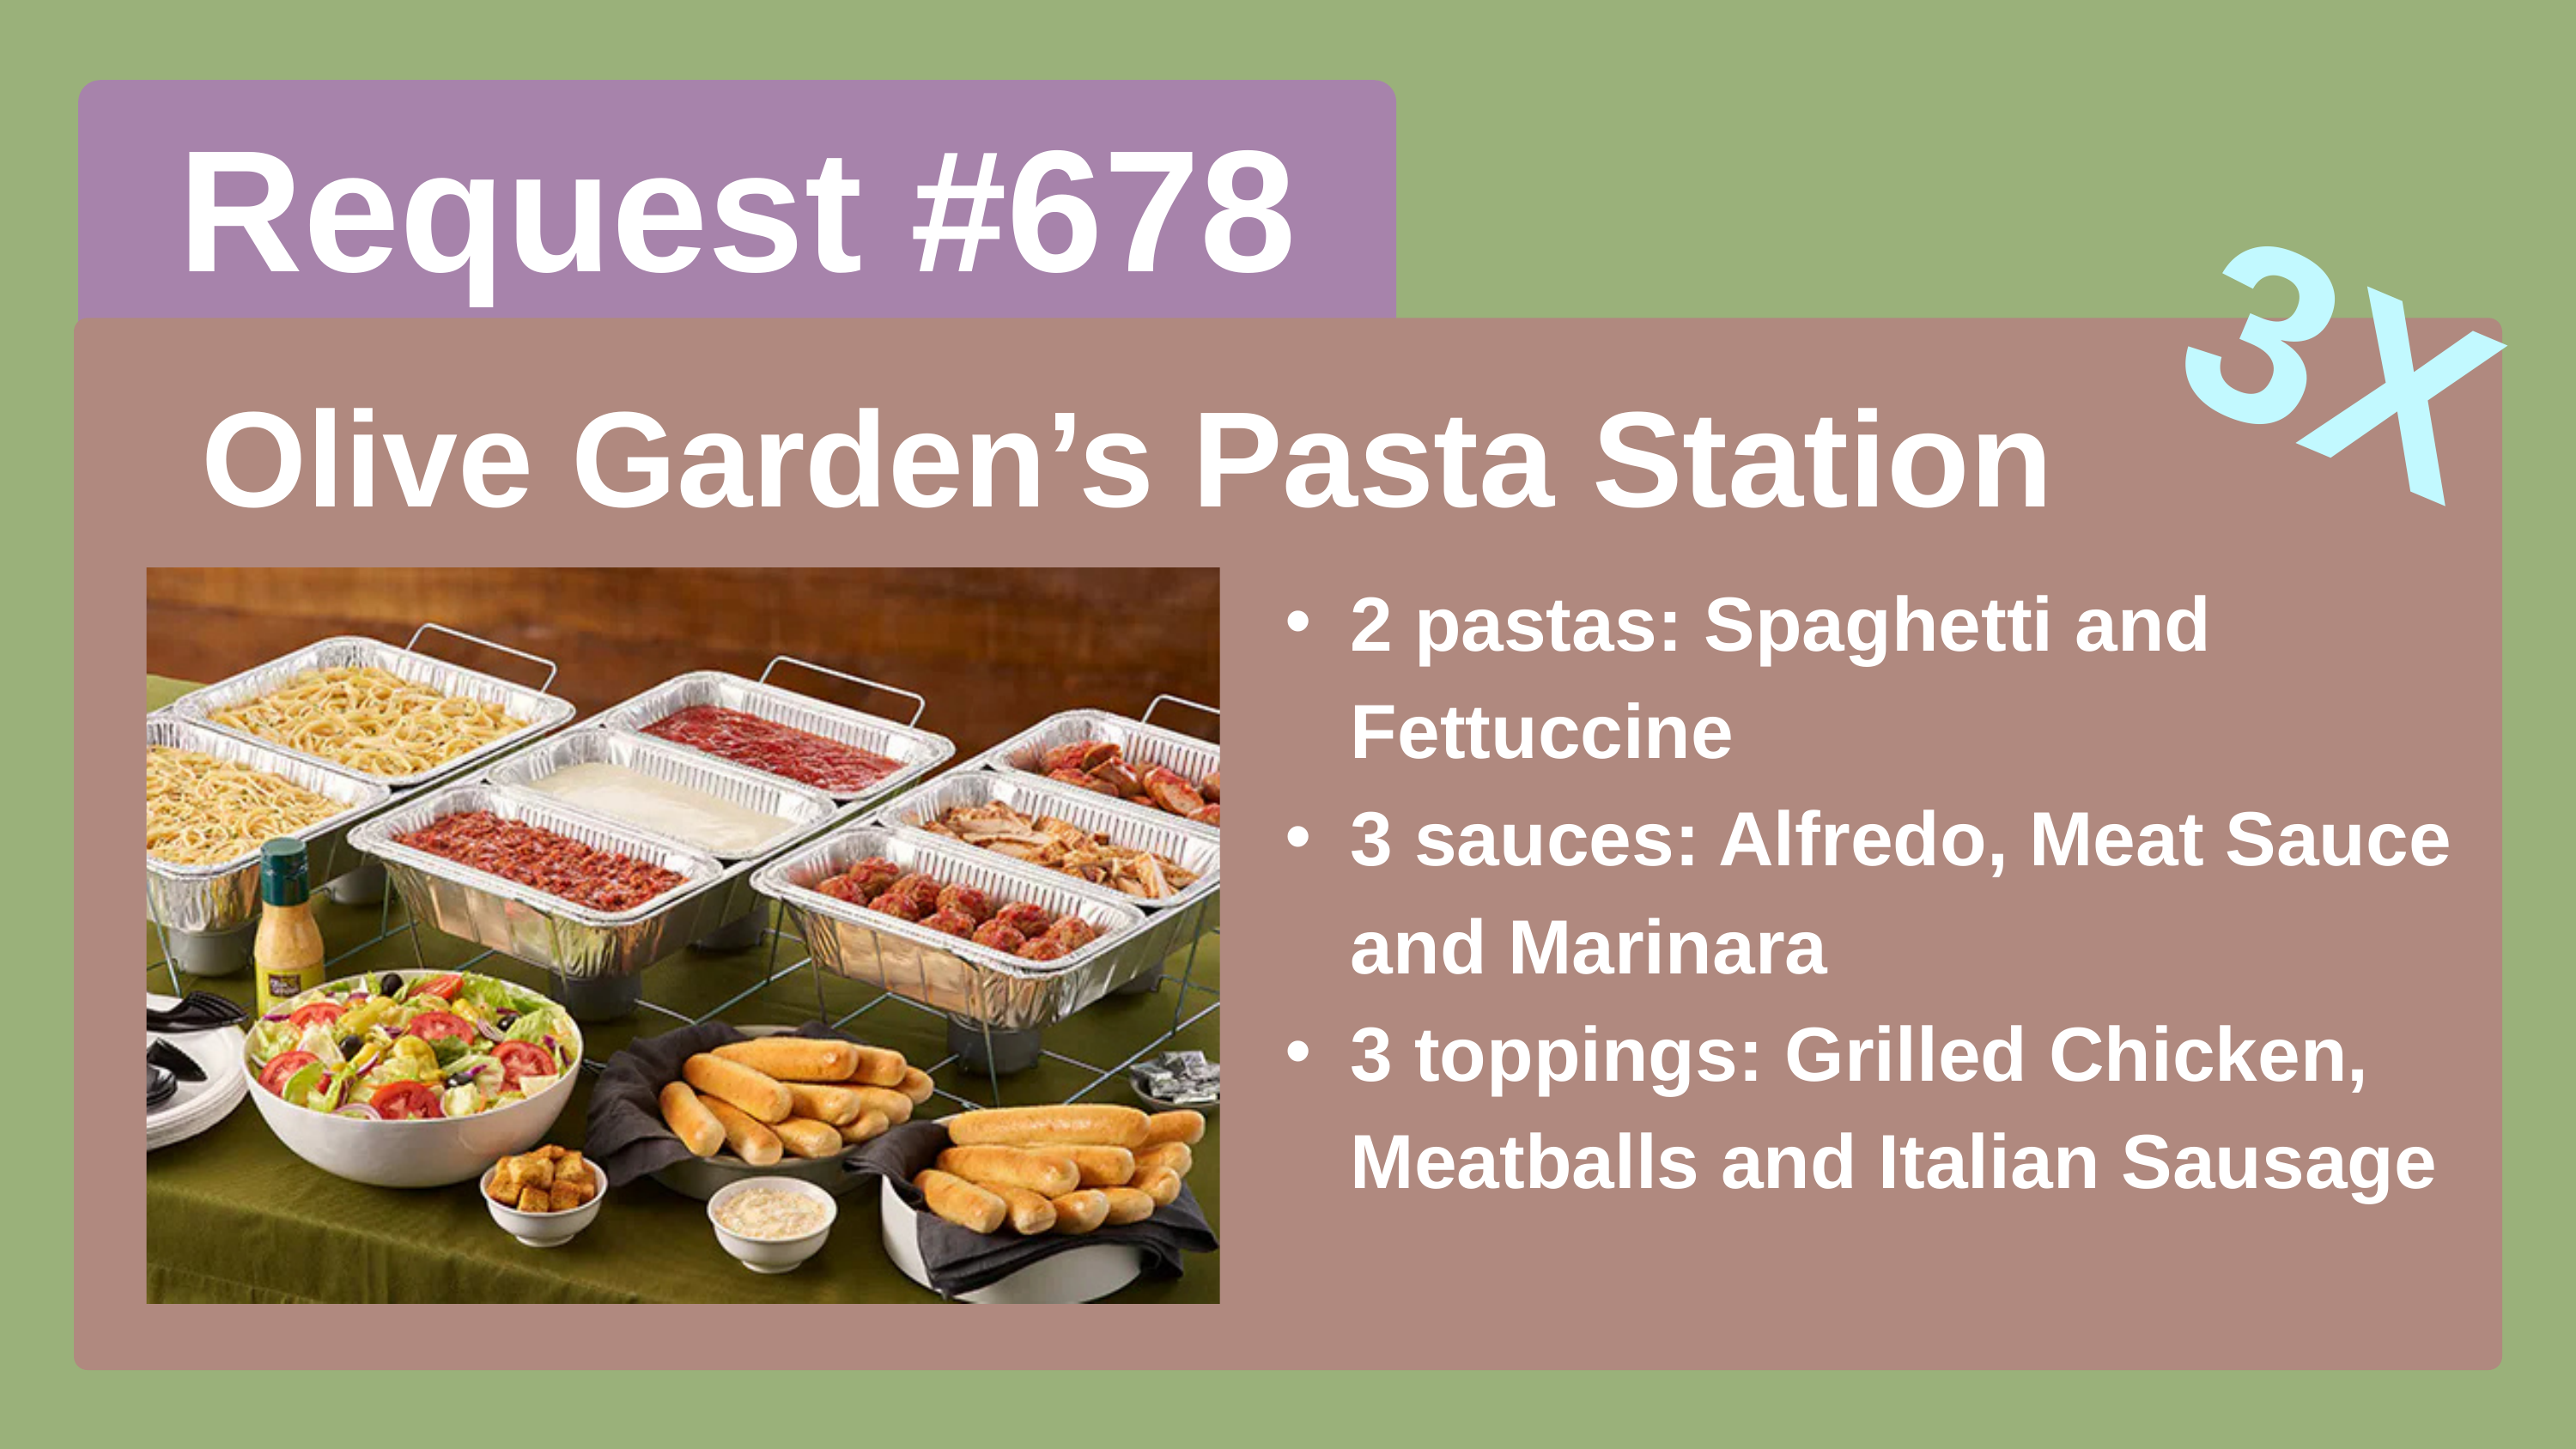

Request #678

3X

Olive Garden’s Pasta Station
2 pastas: Spaghetti and Fettuccine
3 sauces: Alfredo, Meat Sauce and Marinara
3 toppings: Grilled Chicken, Meatballs and Italian Sausage